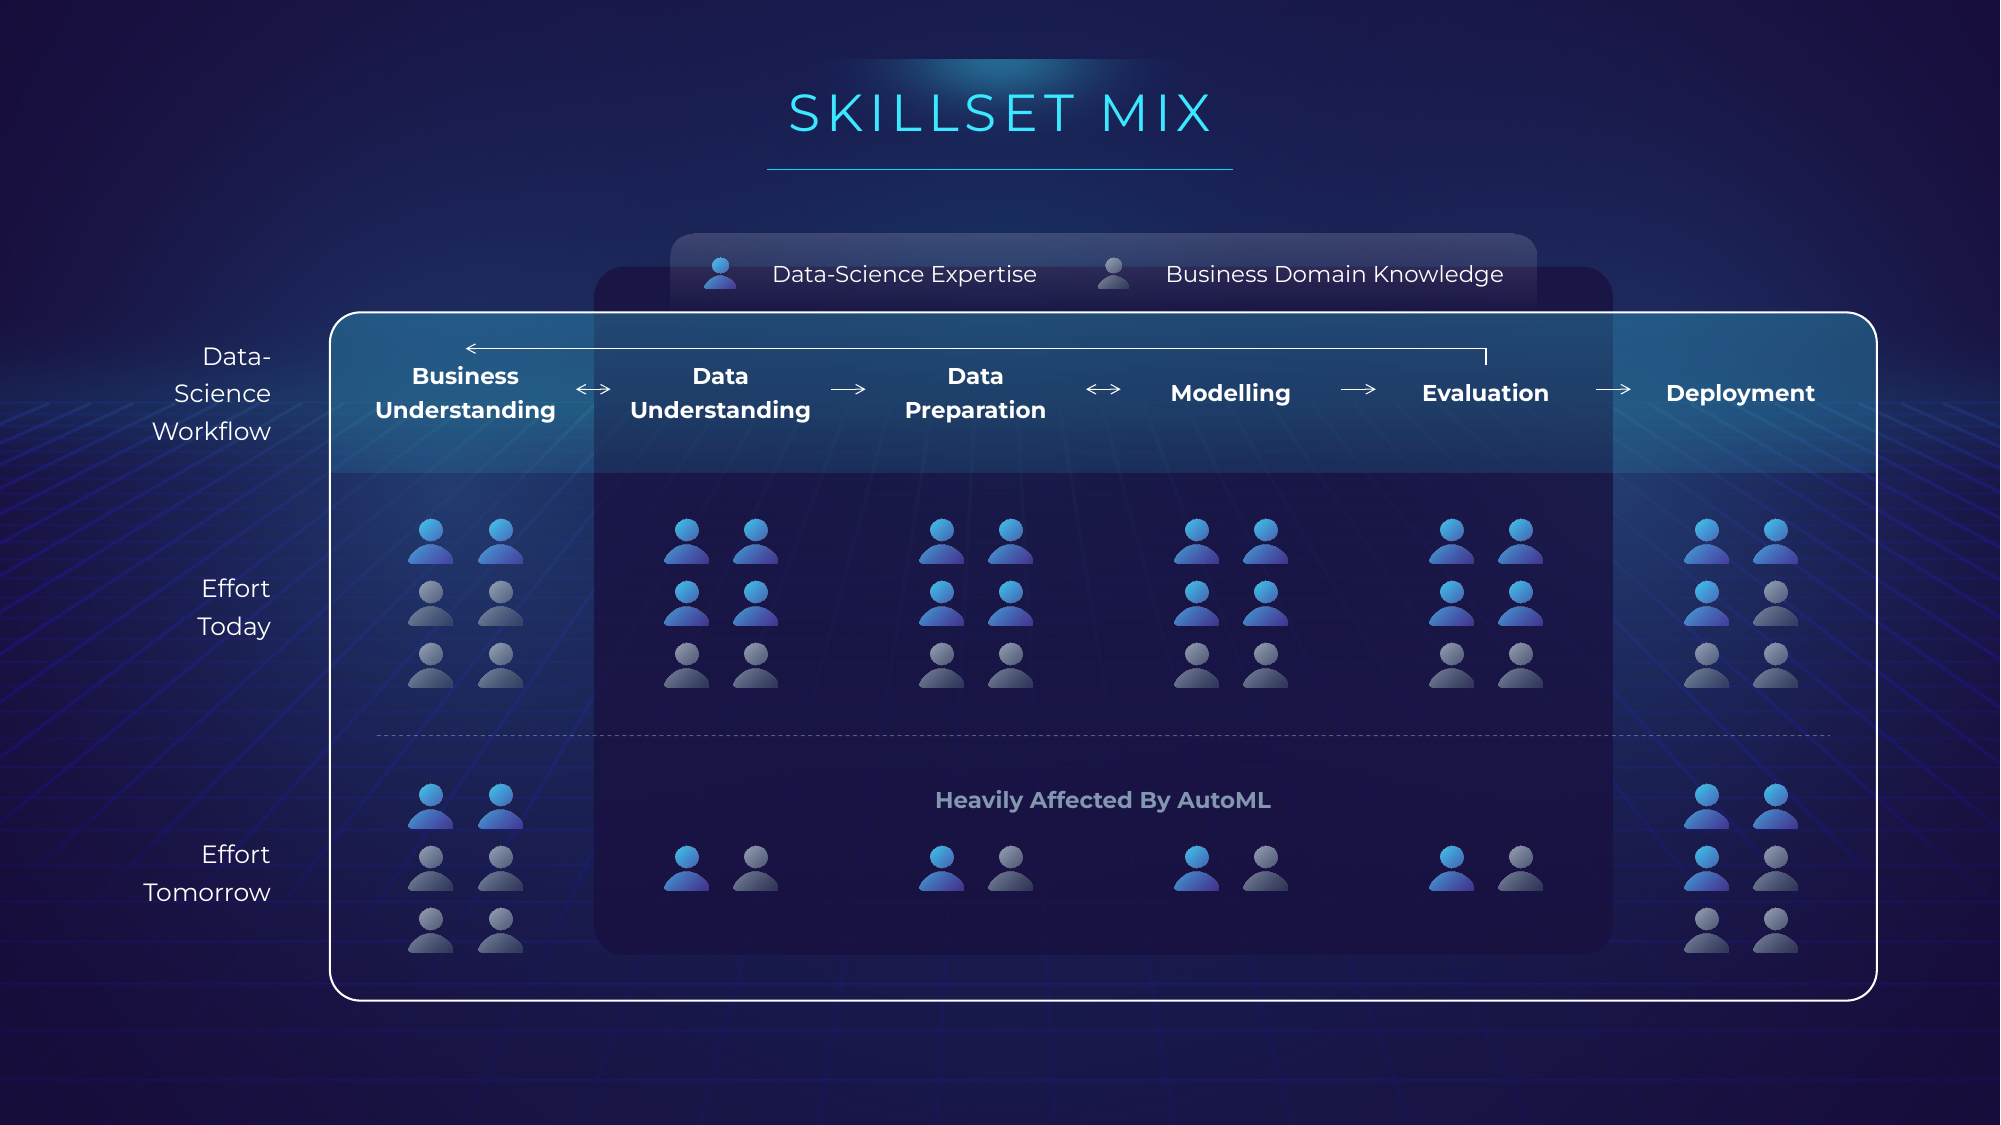

SKILLSET MIX

Data-Science Expertise

Business Domain Knowledge

Heavily Affected By AutoML

Data-Science Workflow
Business Understanding
Data Understanding
Data Preparation
Modelling
Evaluation
Deployment

Effort Today

Effort Tomorrow